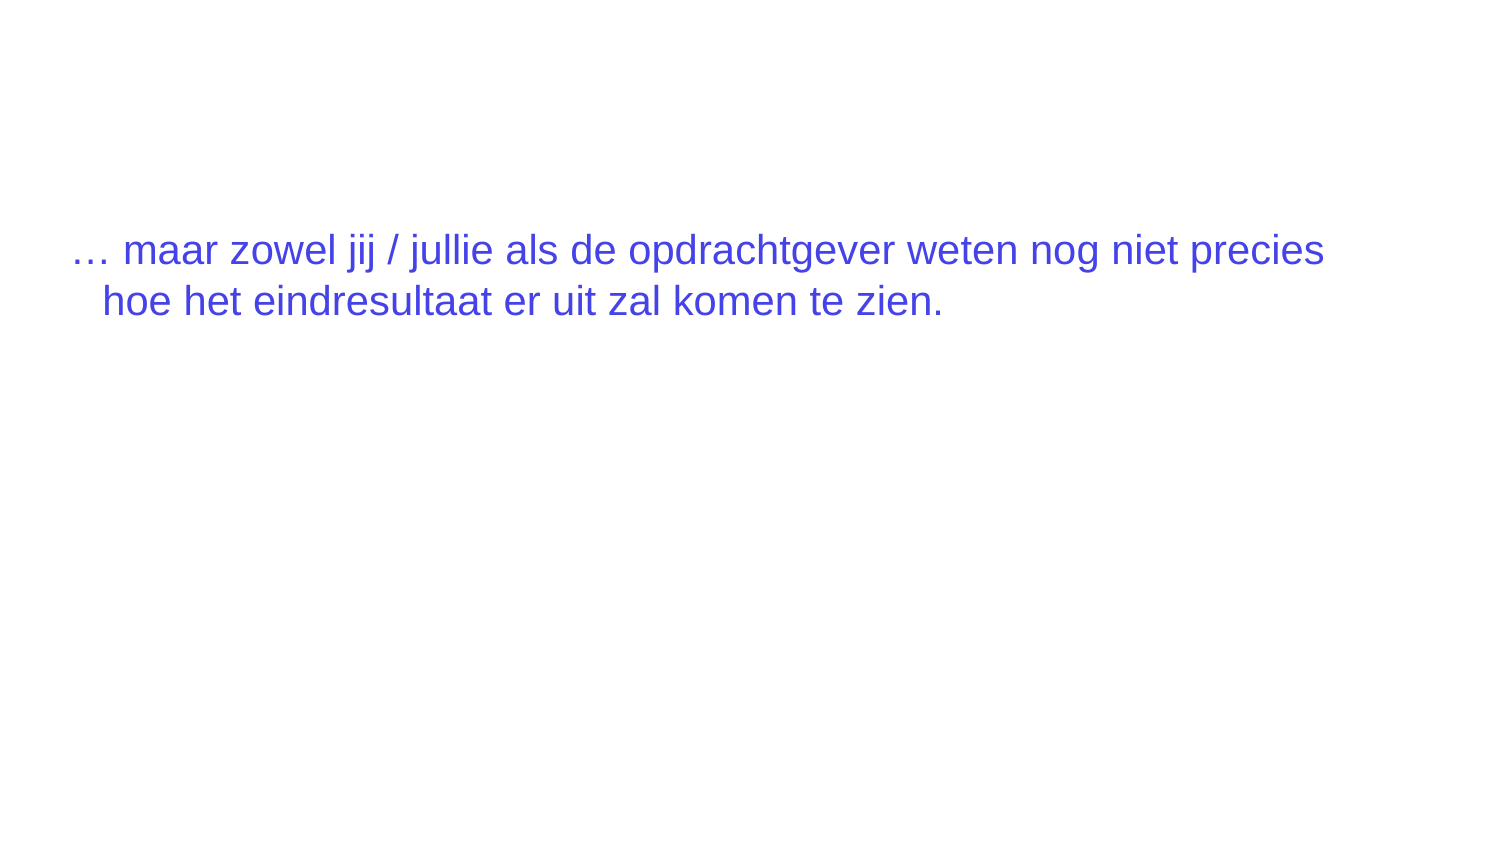

… maar zowel jij / jullie als de opdrachtgever weten nog niet precies hoe het eindresultaat er uit zal komen te zien.